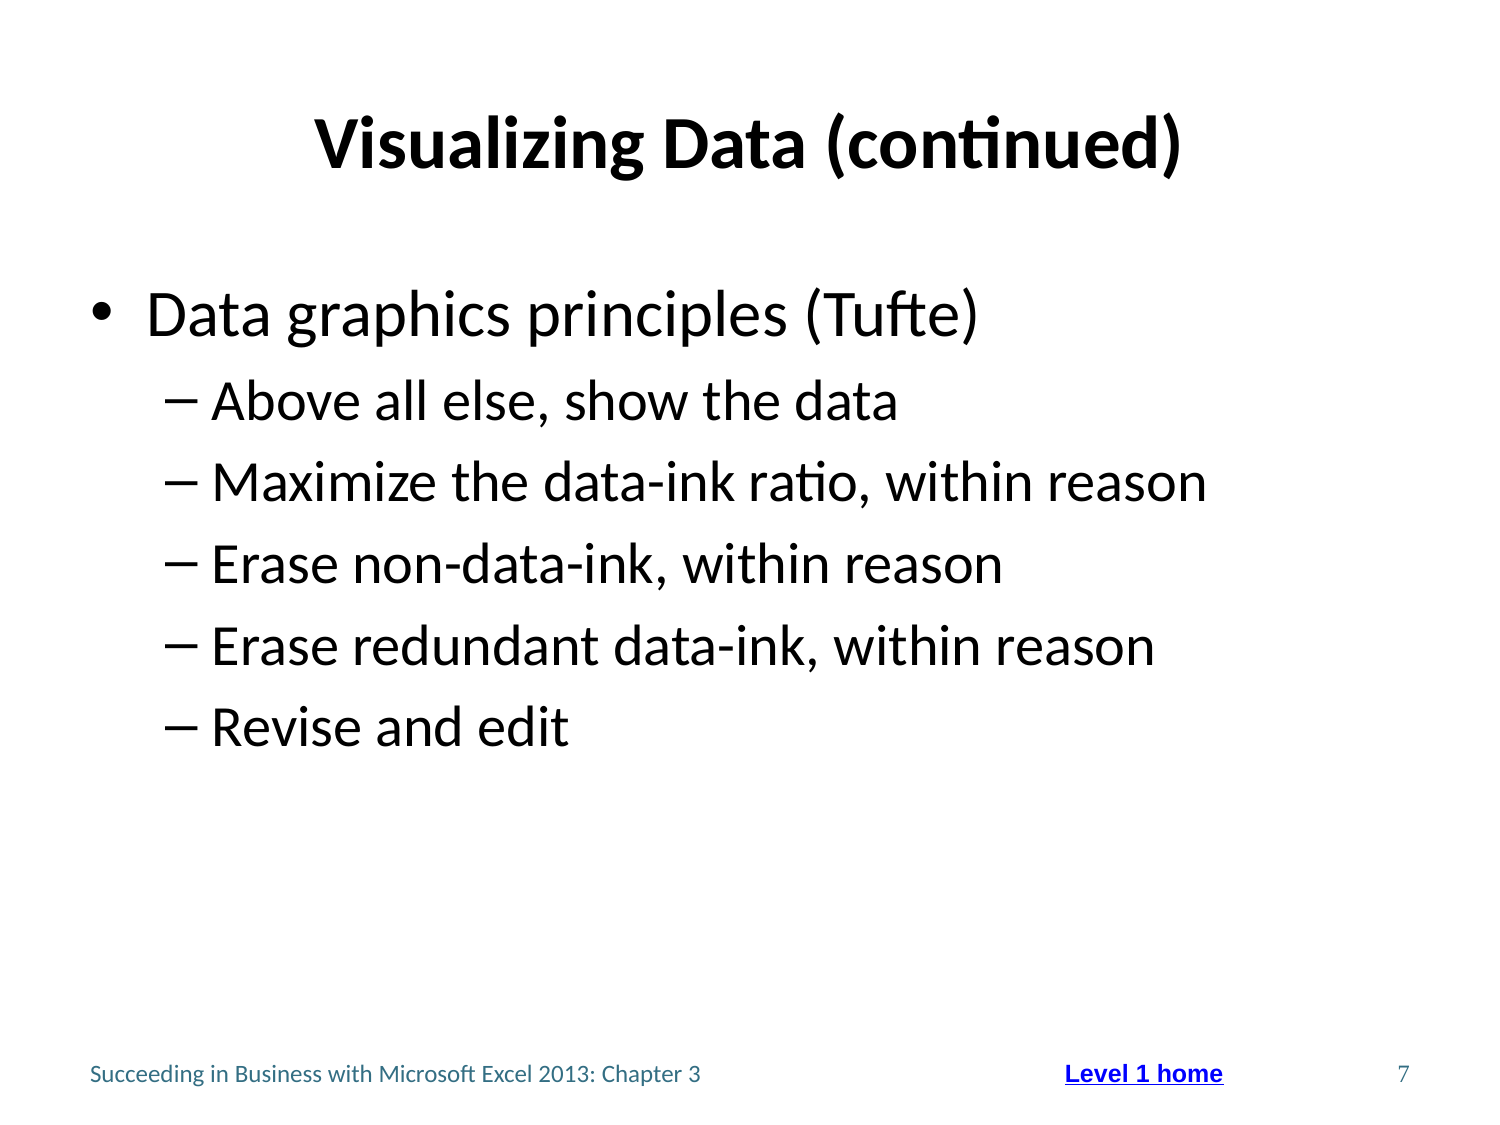

# Visualizing Data (continued)
Data graphics principles (Tufte)
Above all else, show the data
Maximize the data-ink ratio, within reason
Erase non-data-ink, within reason
Erase redundant data-ink, within reason
Revise and edit
Succeeding in Business with Microsoft Excel 2013: Chapter 3
7
Level 1 home